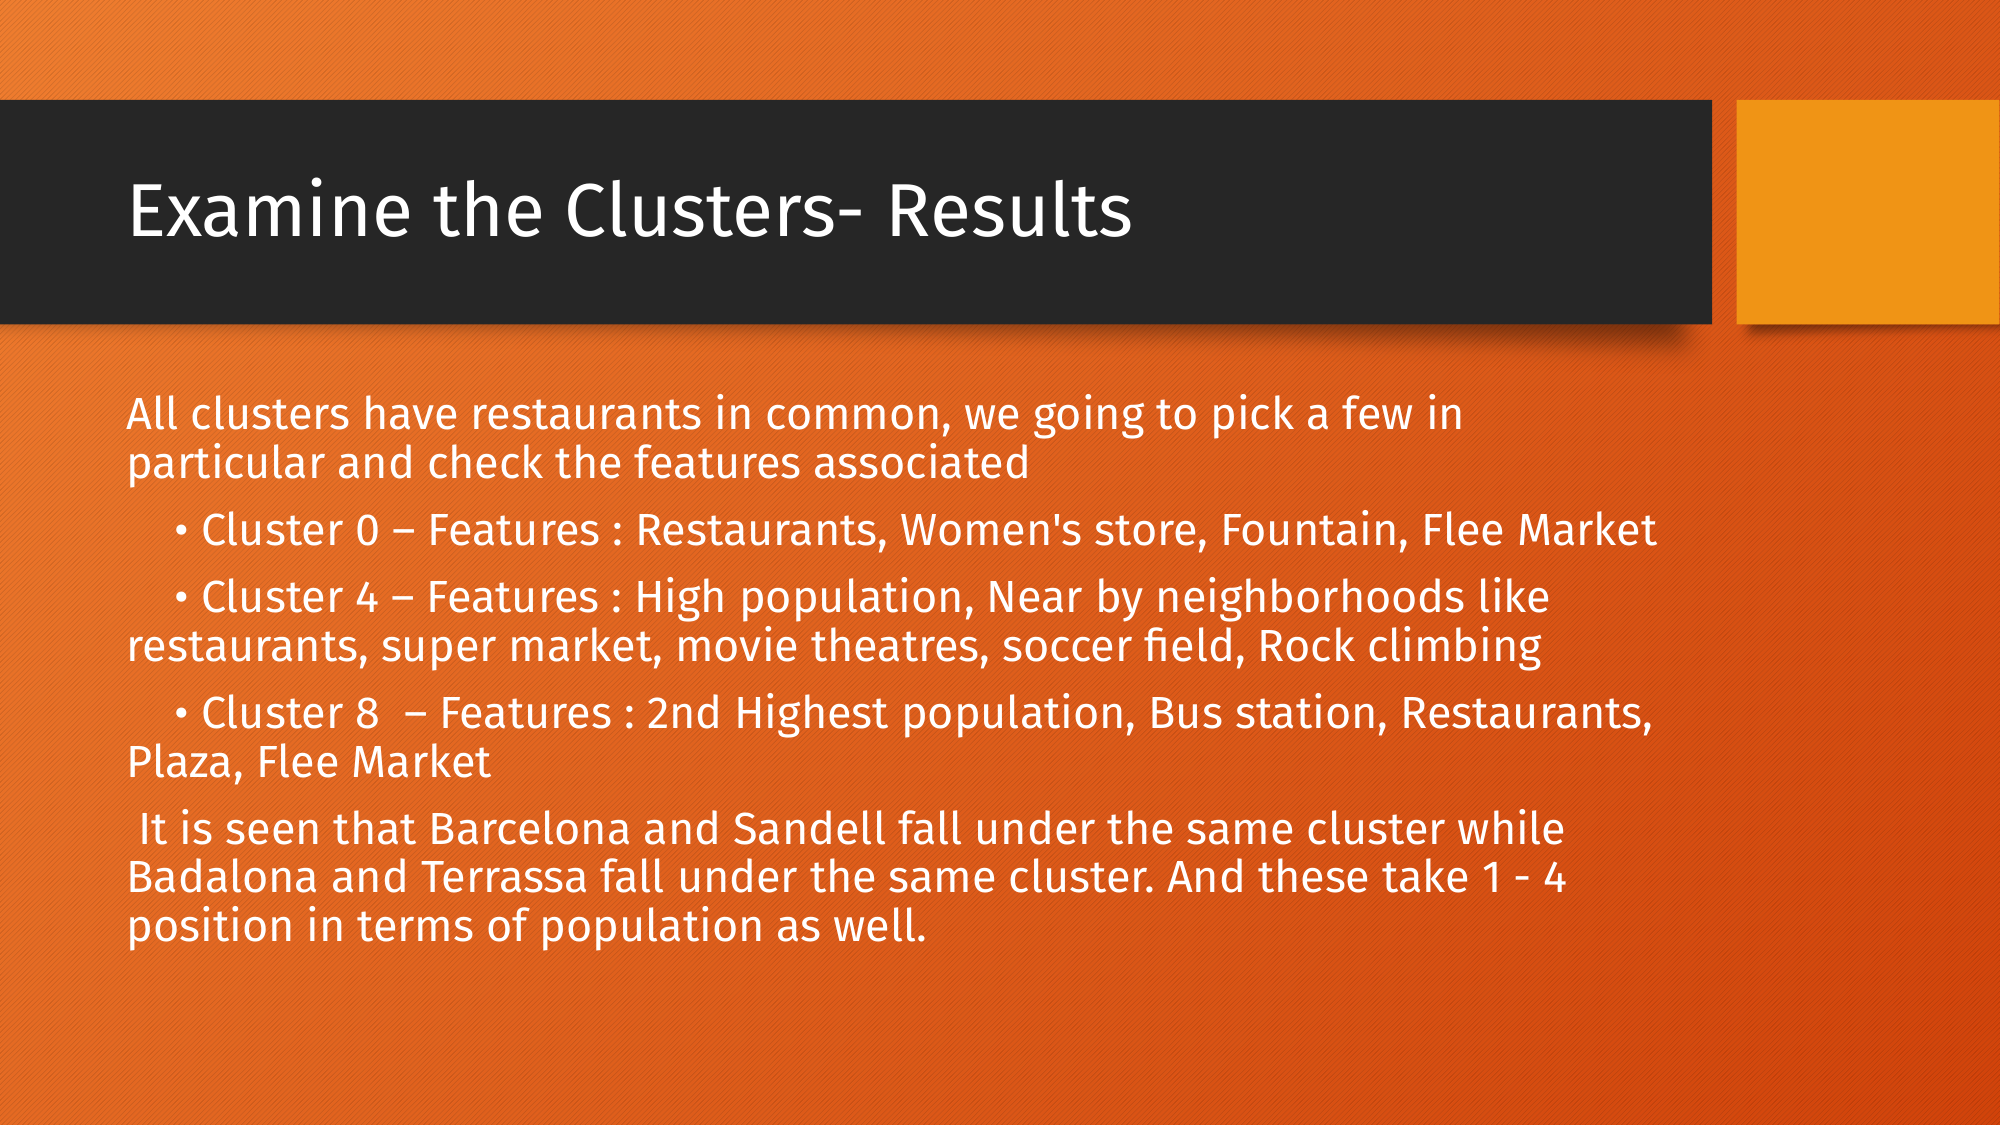

# Examine the Clusters- Results
All clusters have restaurants in common, we going to pick a few in particular and check the features associated
    • Cluster 0 – Features : Restaurants, Women's store, Fountain, Flee Market
    • Cluster 4 – Features : High population, Near by neighborhoods like restaurants, super market, movie theatres, soccer field, Rock climbing
    • Cluster 8  – Features : 2nd Highest population, Bus station, Restaurants, Plaza, Flee Market
 It is seen that Barcelona and Sandell fall under the same cluster while Badalona and Terrassa fall under the same cluster. And these take 1 - 4 position in terms of population as well.